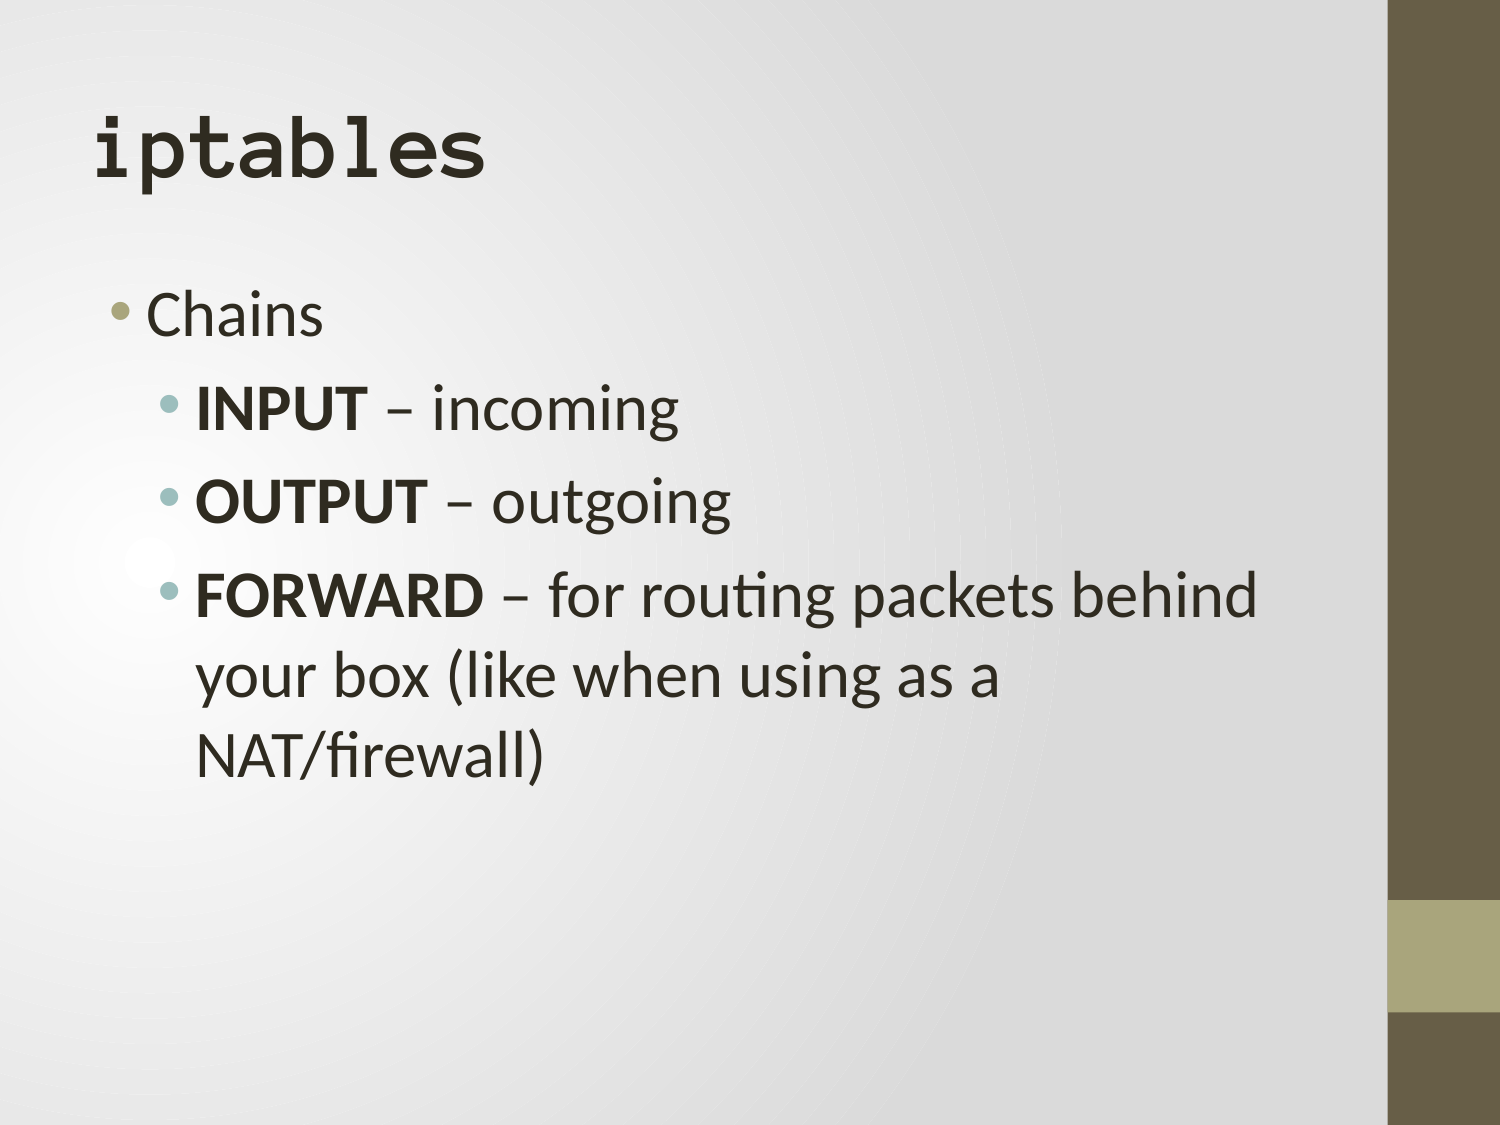

# iptables
Chains
INPUT – incoming
OUTPUT – outgoing
FORWARD – for routing packets behind your box (like when using as a NAT/firewall)